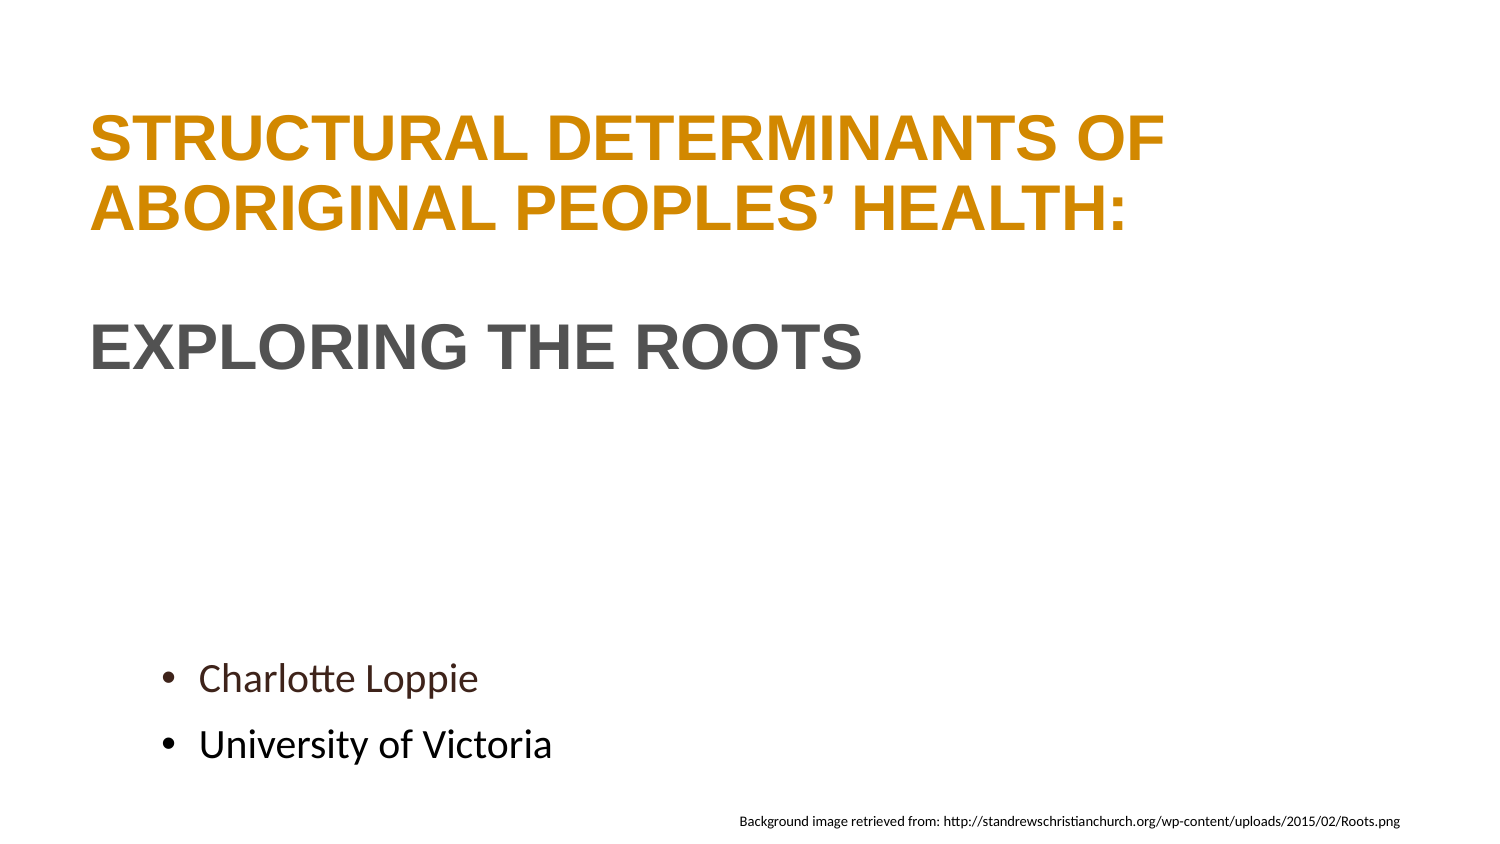

# STRUCTURAL DETERMINANTS OF ABORIGINAL PEOPLES’ HEALTH: EXPLORING THE ROOTS
Charlotte Loppie
University of Victoria
Background image retrieved from: http://standrewschristianchurch.org/wp-content/uploads/2015/02/Roots.png